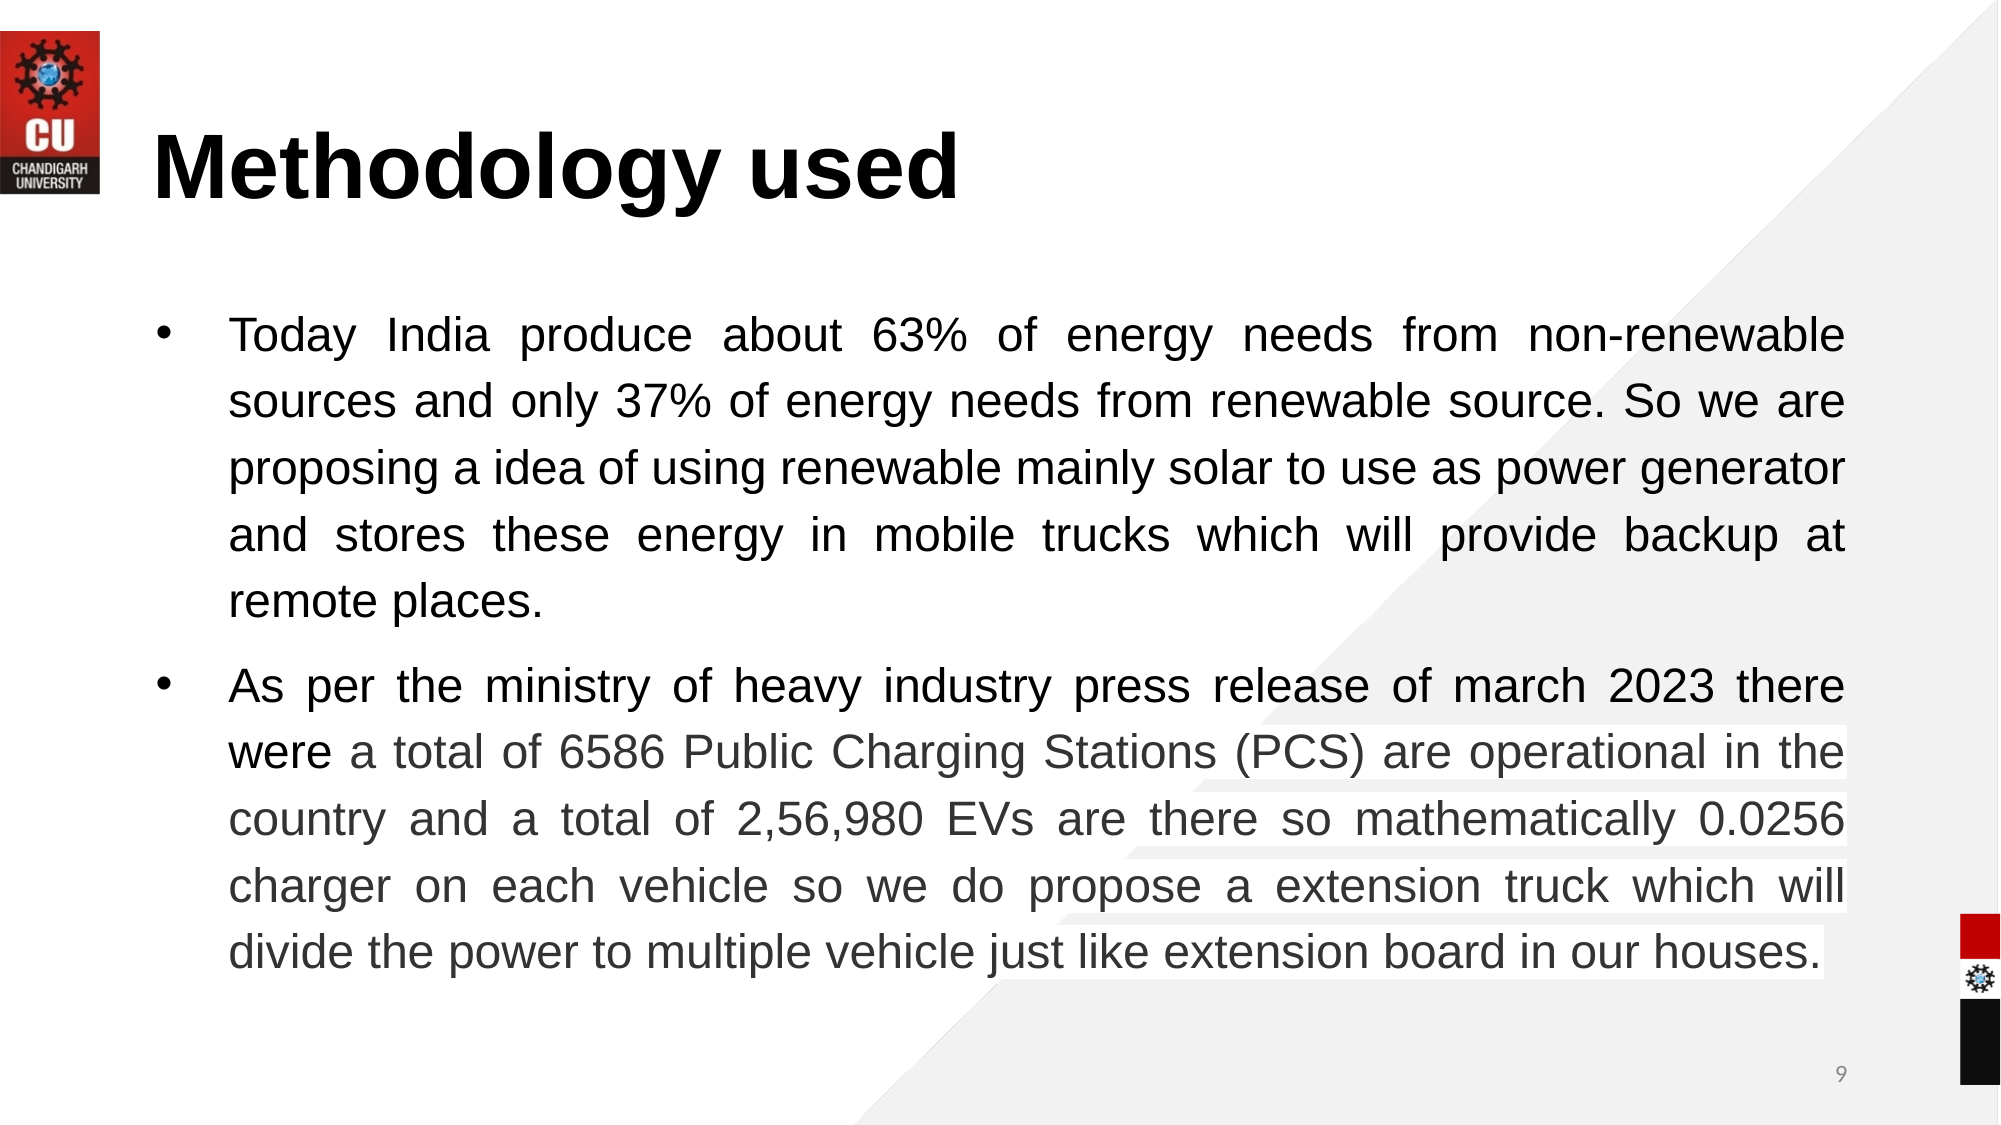

# Methodology used
Today India produce about 63% of energy needs from non-renewable sources and only 37% of energy needs from renewable source. So we are proposing a idea of using renewable mainly solar to use as power generator and stores these energy in mobile trucks which will provide backup at remote places.
As per the ministry of heavy industry press release of march 2023 there were a total of 6586 Public Charging Stations (PCS) are operational in the country and a total of 2,56,980 EVs are there so mathematically 0.0256 charger on each vehicle so we do propose a extension truck which will divide the power to multiple vehicle just like extension board in our houses.
9